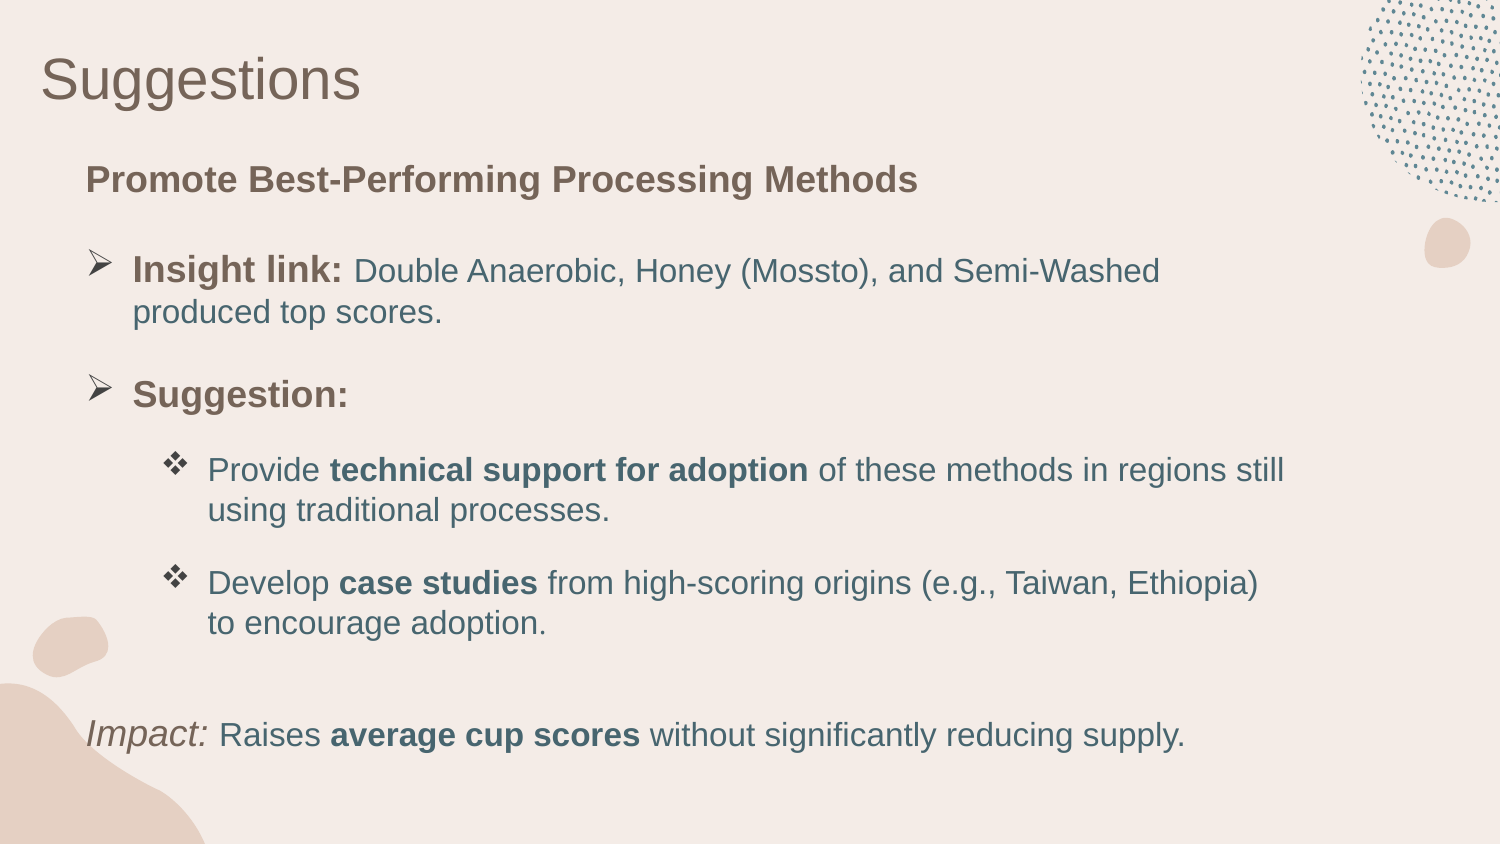

# Suggestions
Promote Best-Performing Processing Methods

Insight link: Double Anaerobic, Honey (Mossto), and Semi-Washed produced top scores.

Suggestion:
Provide technical support for adoption of these methods in regions still using traditional processes.
Develop case studies from high-scoring origins (e.g., Taiwan, Ethiopia) to encourage adoption.

Impact: Raises average cup scores without significantly reducing supply.